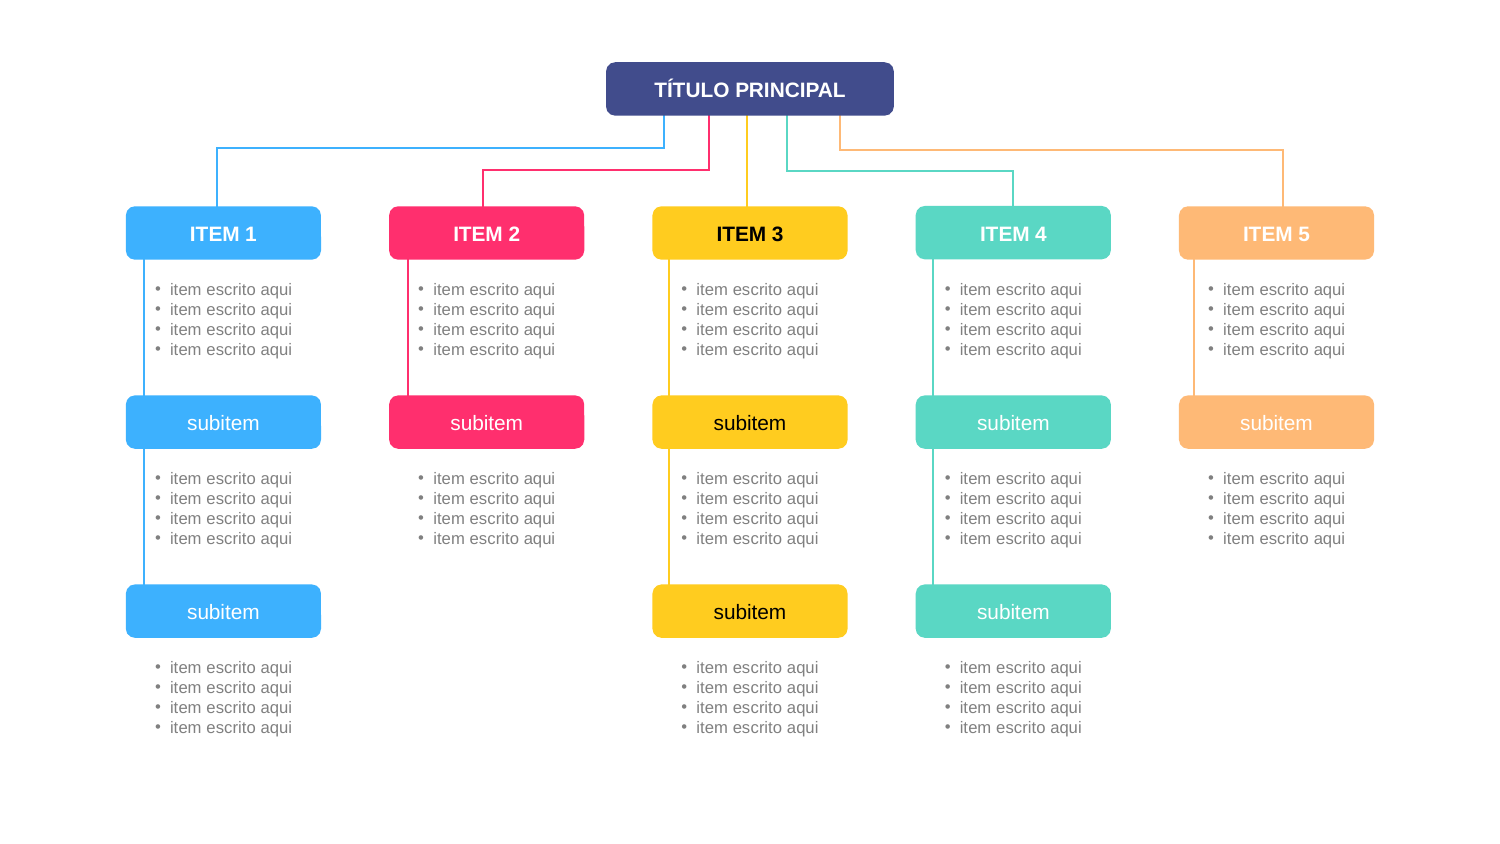

TÍTULO PRINCIPAL

ITEM 4
ITEM 1
ITEM 2
ITEM 3
ITEM 5
item escrito aqui
item escrito aqui
item escrito aqui
item escrito aqui
item escrito aqui
item escrito aqui
item escrito aqui
item escrito aqui
item escrito aqui
item escrito aqui
item escrito aqui
item escrito aqui
item escrito aqui
item escrito aqui
item escrito aqui
item escrito aqui
item escrito aqui
item escrito aqui
item escrito aqui
item escrito aqui
subitem
subitem
subitem
subitem
subitem
item escrito aqui
item escrito aqui
item escrito aqui
item escrito aqui
item escrito aqui
item escrito aqui
item escrito aqui
item escrito aqui
item escrito aqui
item escrito aqui
item escrito aqui
item escrito aqui
item escrito aqui
item escrito aqui
item escrito aqui
item escrito aqui
item escrito aqui
item escrito aqui
item escrito aqui
item escrito aqui
subitem
subitem
subitem
item escrito aqui
item escrito aqui
item escrito aqui
item escrito aqui
item escrito aqui
item escrito aqui
item escrito aqui
item escrito aqui
item escrito aqui
item escrito aqui
item escrito aqui
item escrito aqui